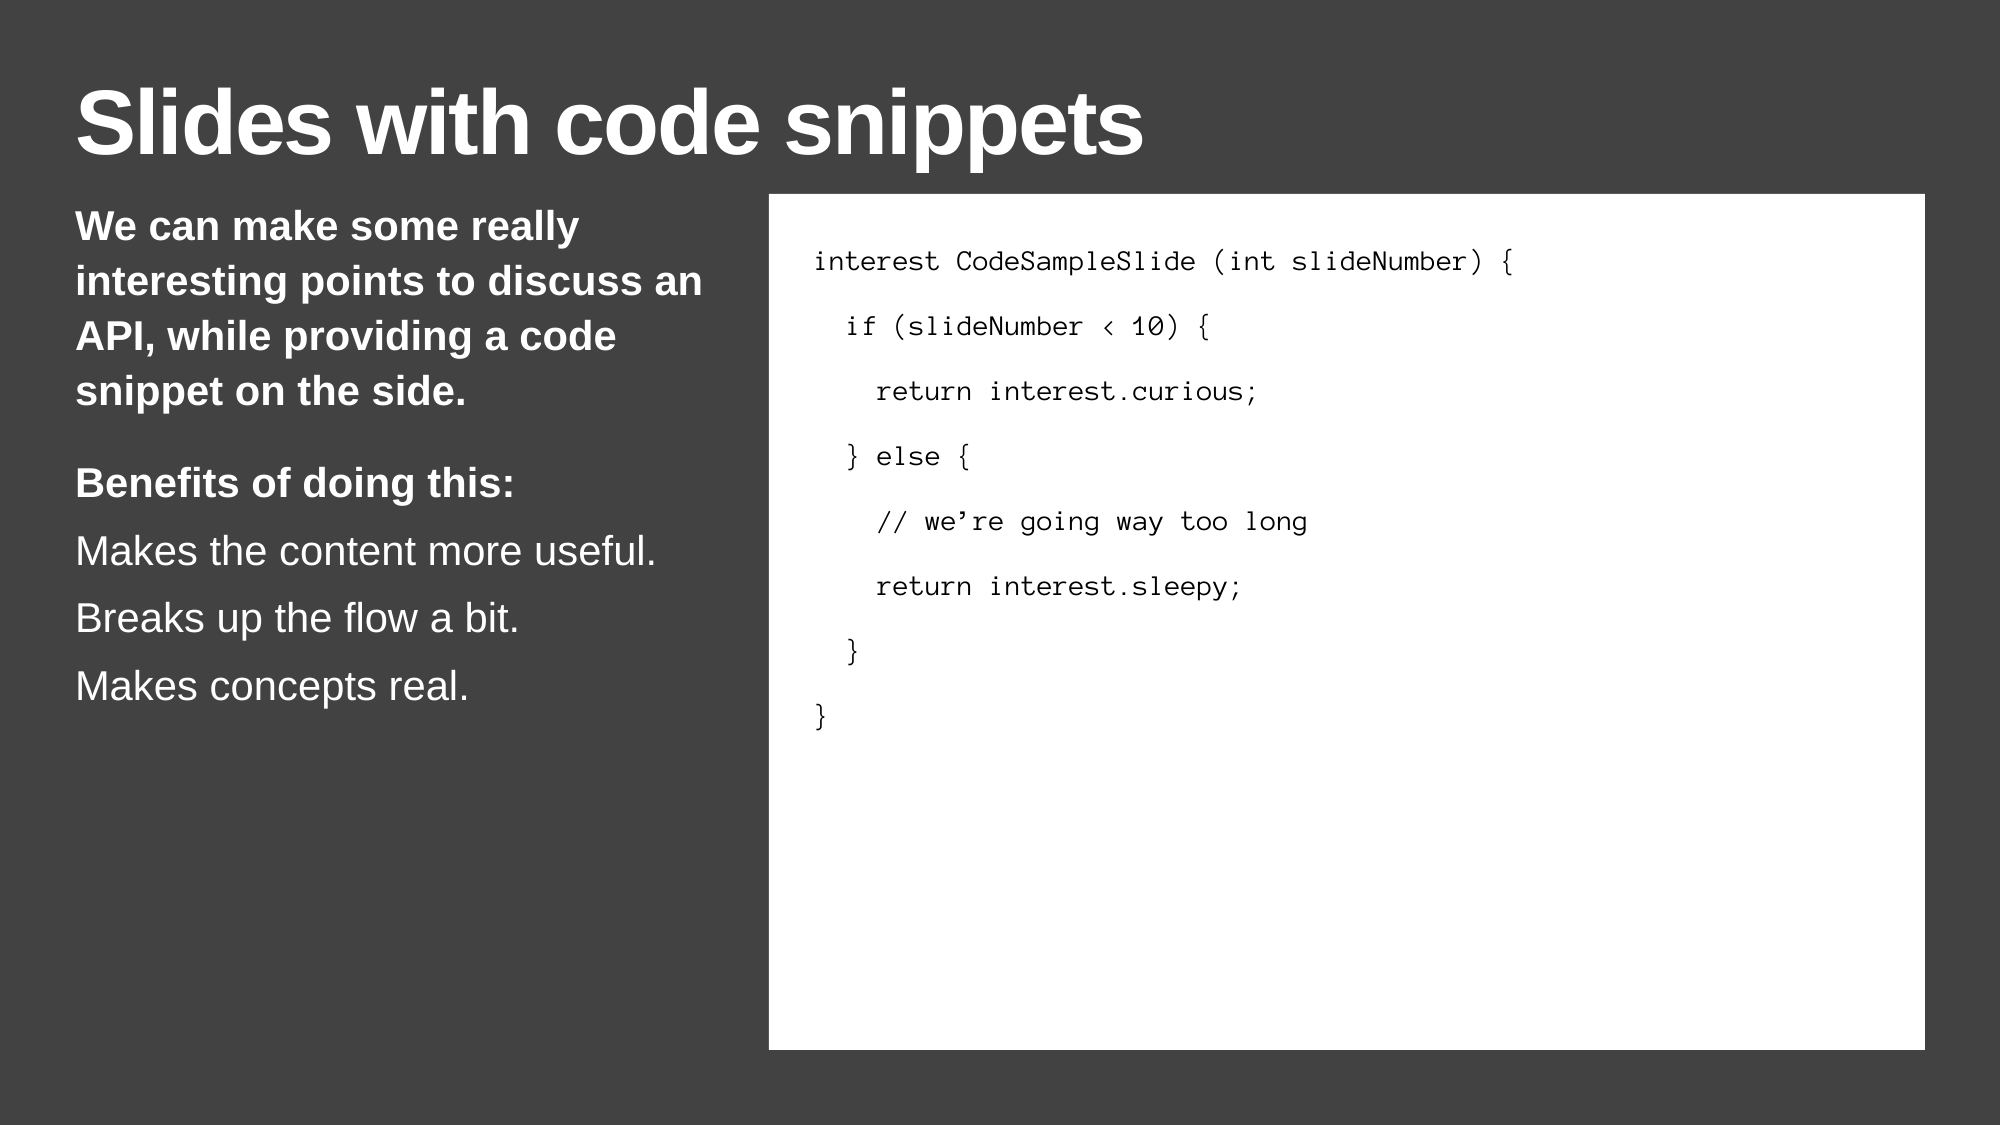

# Slides with code snippets
We can make some really interesting points to discuss an API, while providing a code snippet on the side.
Benefits of doing this:
Makes the content more useful.
Breaks up the flow a bit.
Makes concepts real.
interest CodeSampleSlide (int slideNumber) {
  if (slideNumber < 10) {
    return interest.curious;
  } else {
    // we’re going way too long
    return interest.sleepy;
  }
}